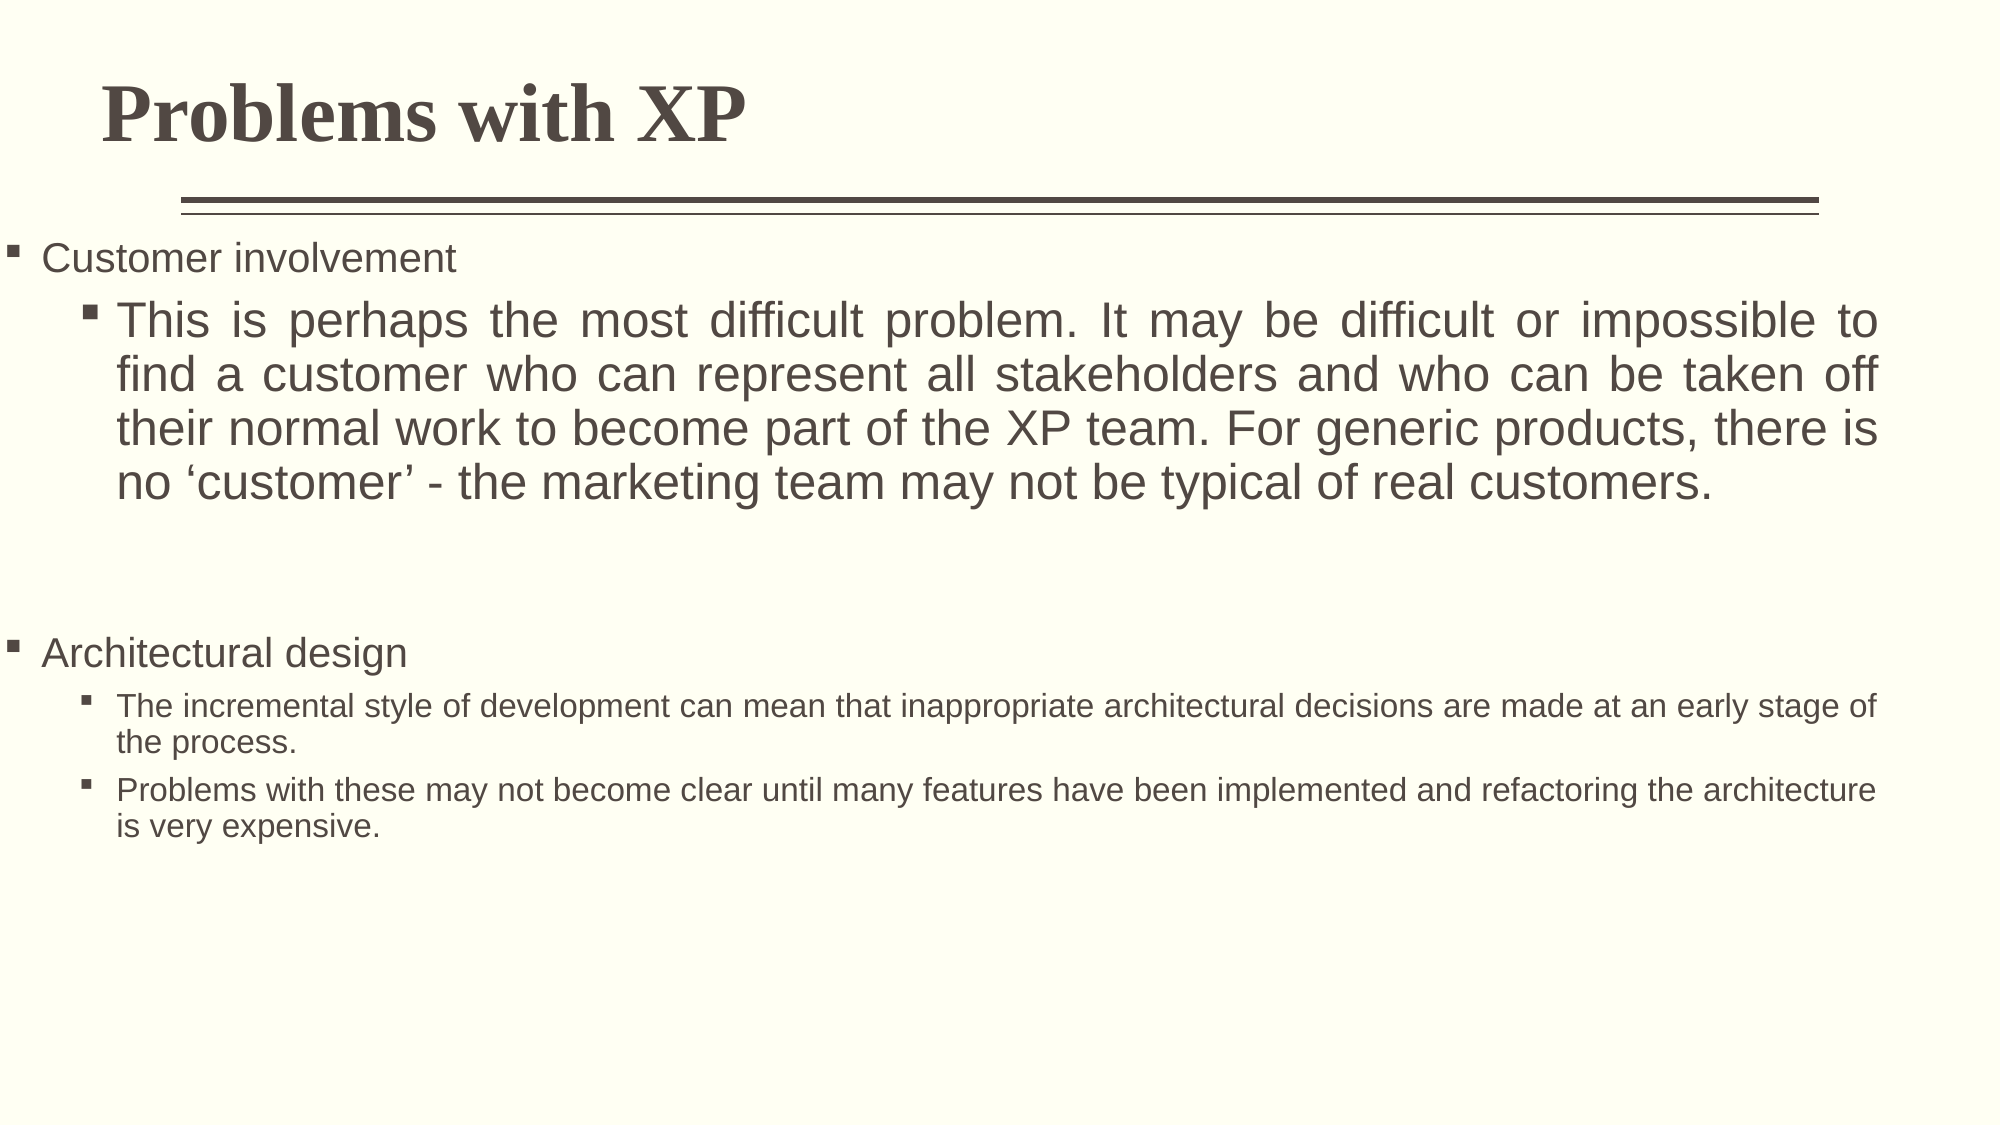

# Problems with XP
Customer involvement
This is perhaps the most difficult problem. It may be difficult or impossible to find a customer who can represent all stakeholders and who can be taken off their normal work to become part of the XP team. For generic products, there is no ‘customer’ - the marketing team may not be typical of real customers.

Architectural design
The incremental style of development can mean that inappropriate architectural decisions are made at an early stage of the process.
Problems with these may not become clear until many features have been implemented and refactoring the architecture is very expensive.